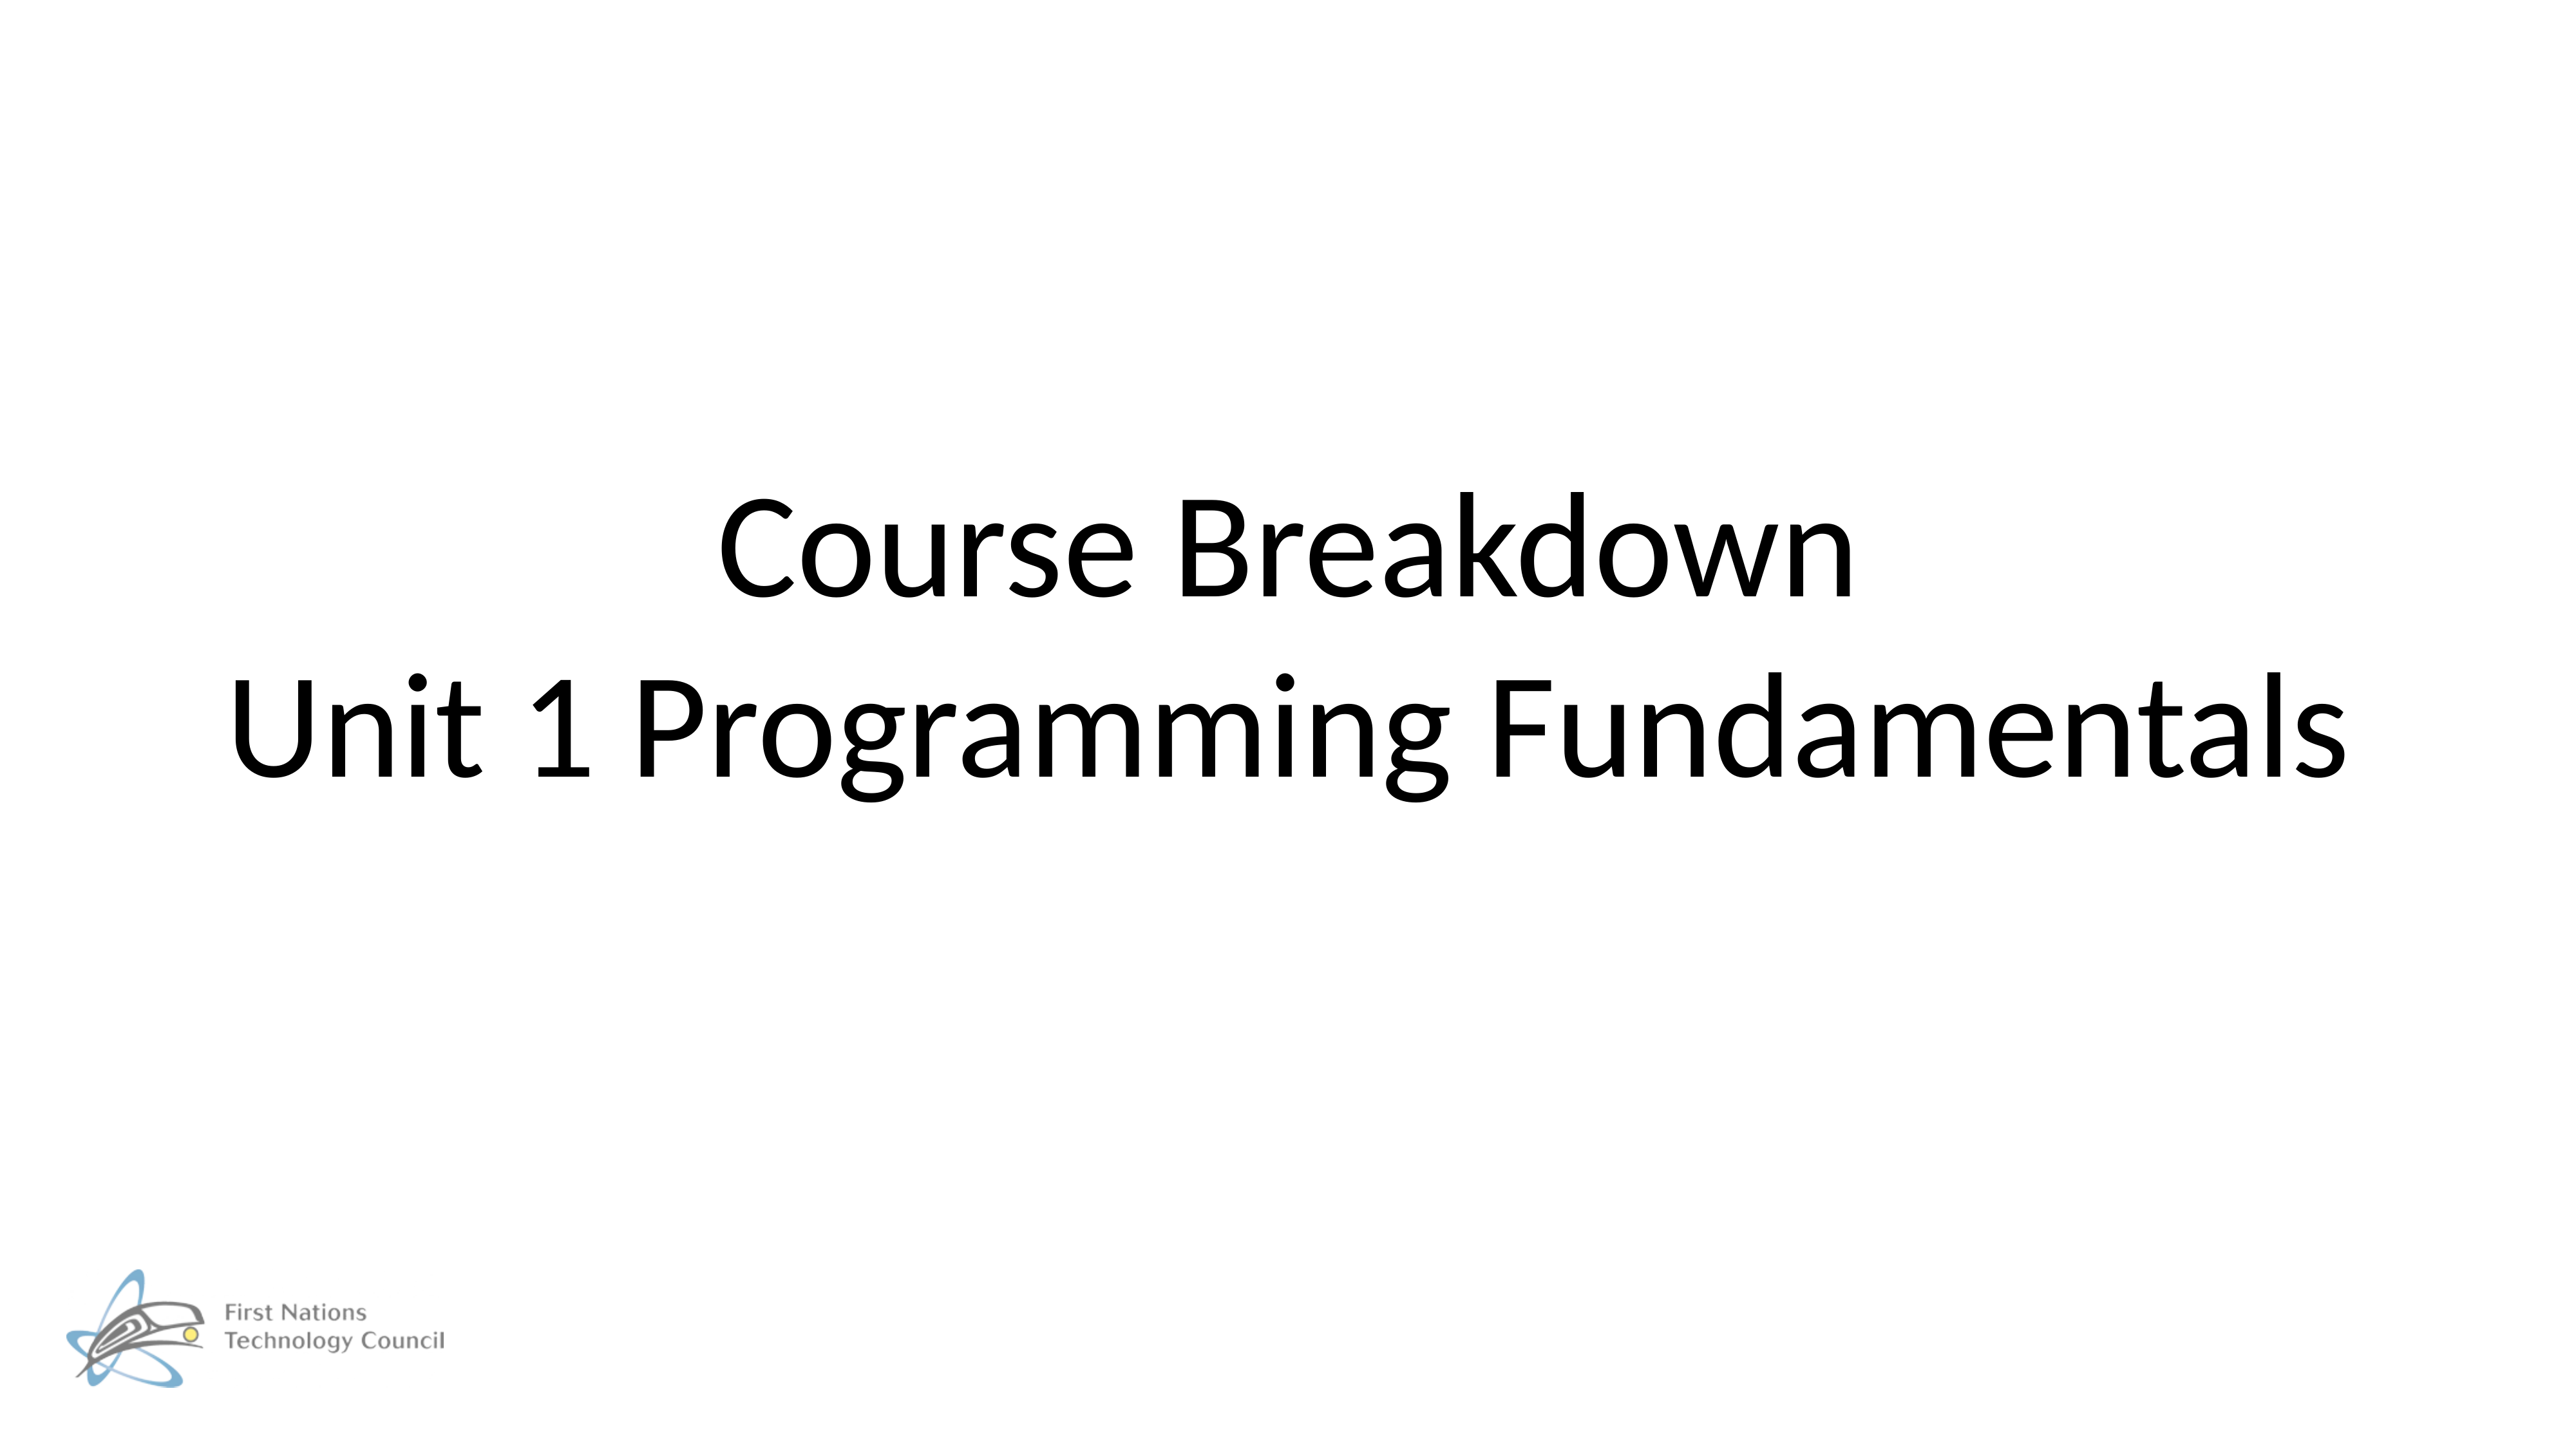

# Course Breakdown Unit 1 Programming Fundamentals